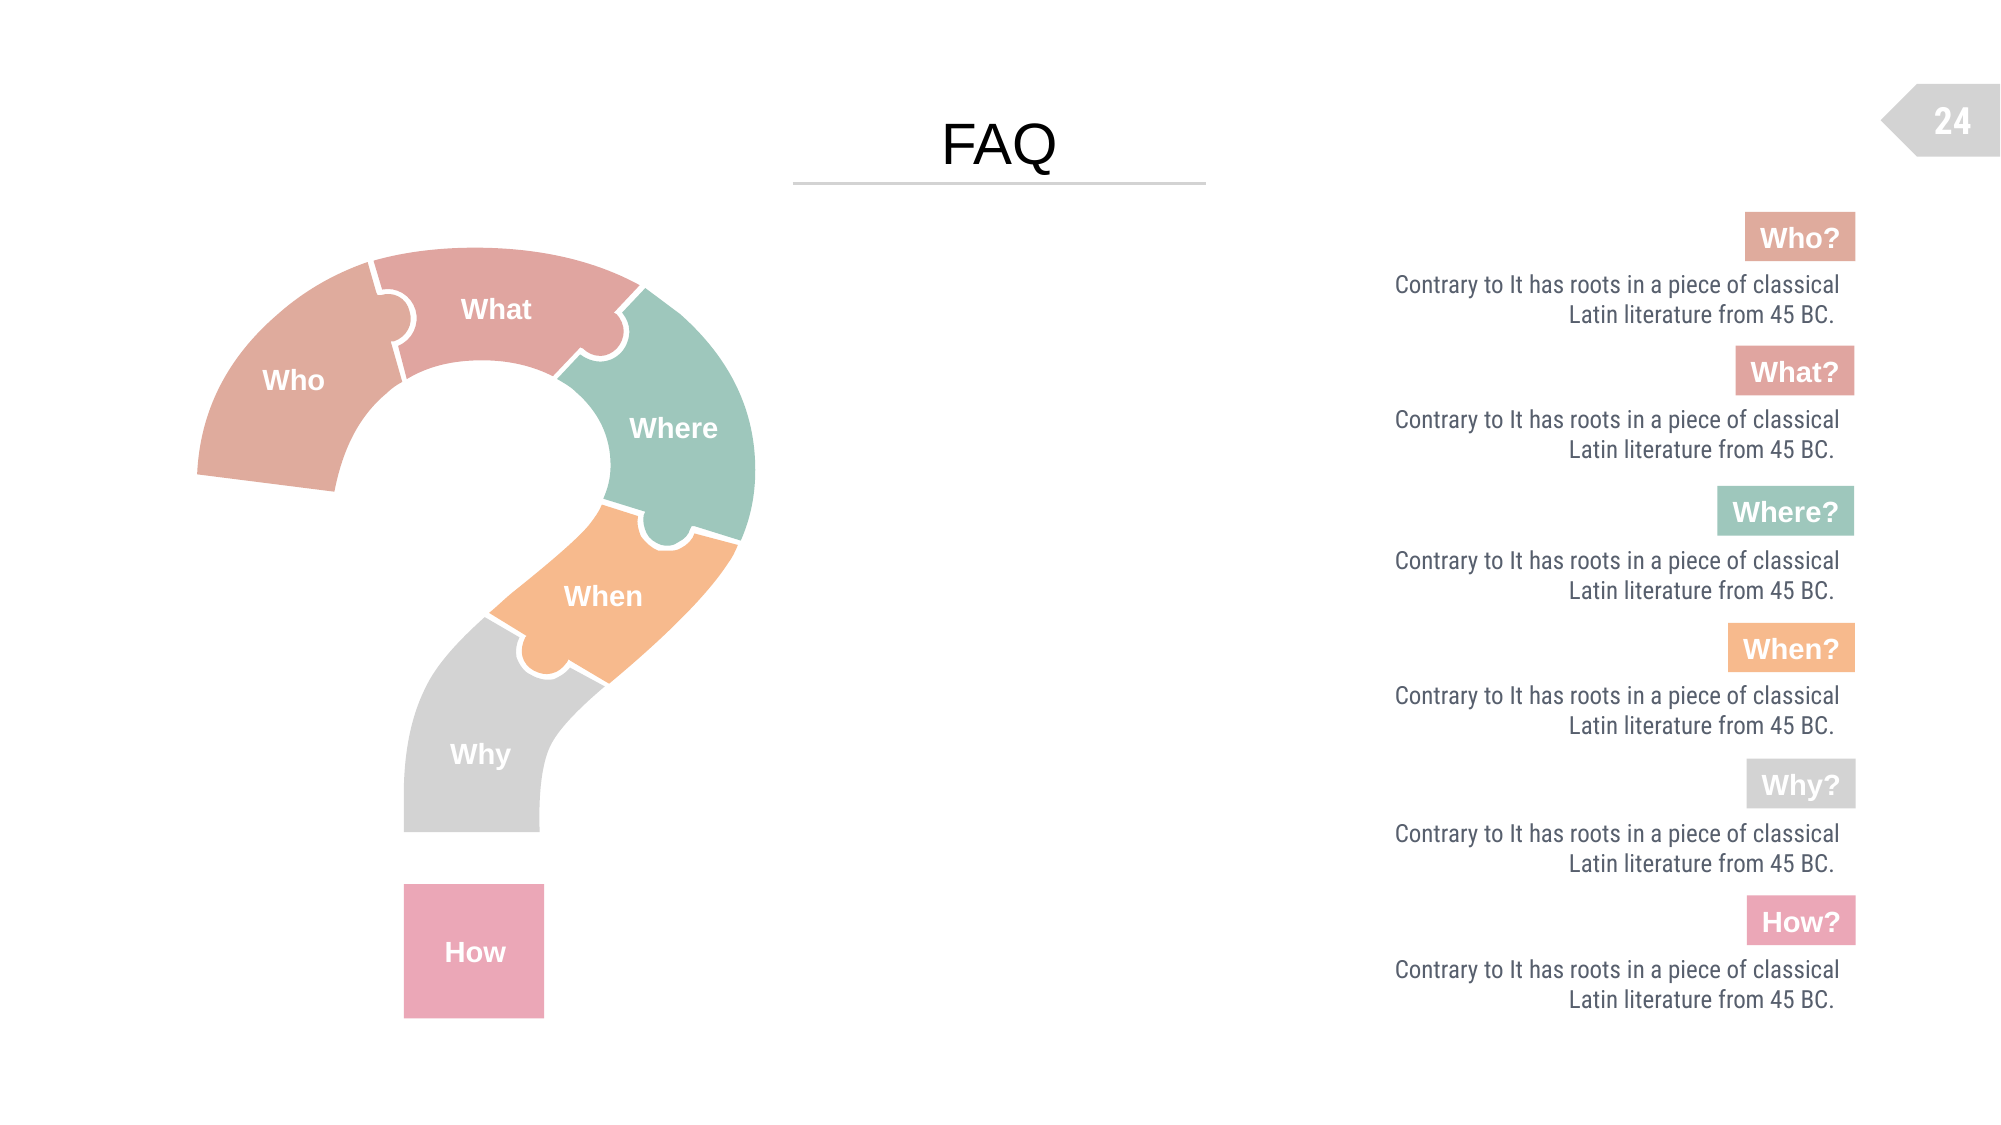

24
FAQ
Who?

Contrary to It has roots in a piece of classical Latin literature from 45 BC.

What

What?
Who
Contrary to It has roots in a piece of classical Latin literature from 45 BC.
Where
Where?

Contrary to It has roots in a piece of classical Latin literature from 45 BC.
When

When?
Contrary to It has roots in a piece of classical Latin literature from 45 BC.
Why
Why?
Contrary to It has roots in a piece of classical Latin literature from 45 BC.

How?
How
Contrary to It has roots in a piece of classical Latin literature from 45 BC.